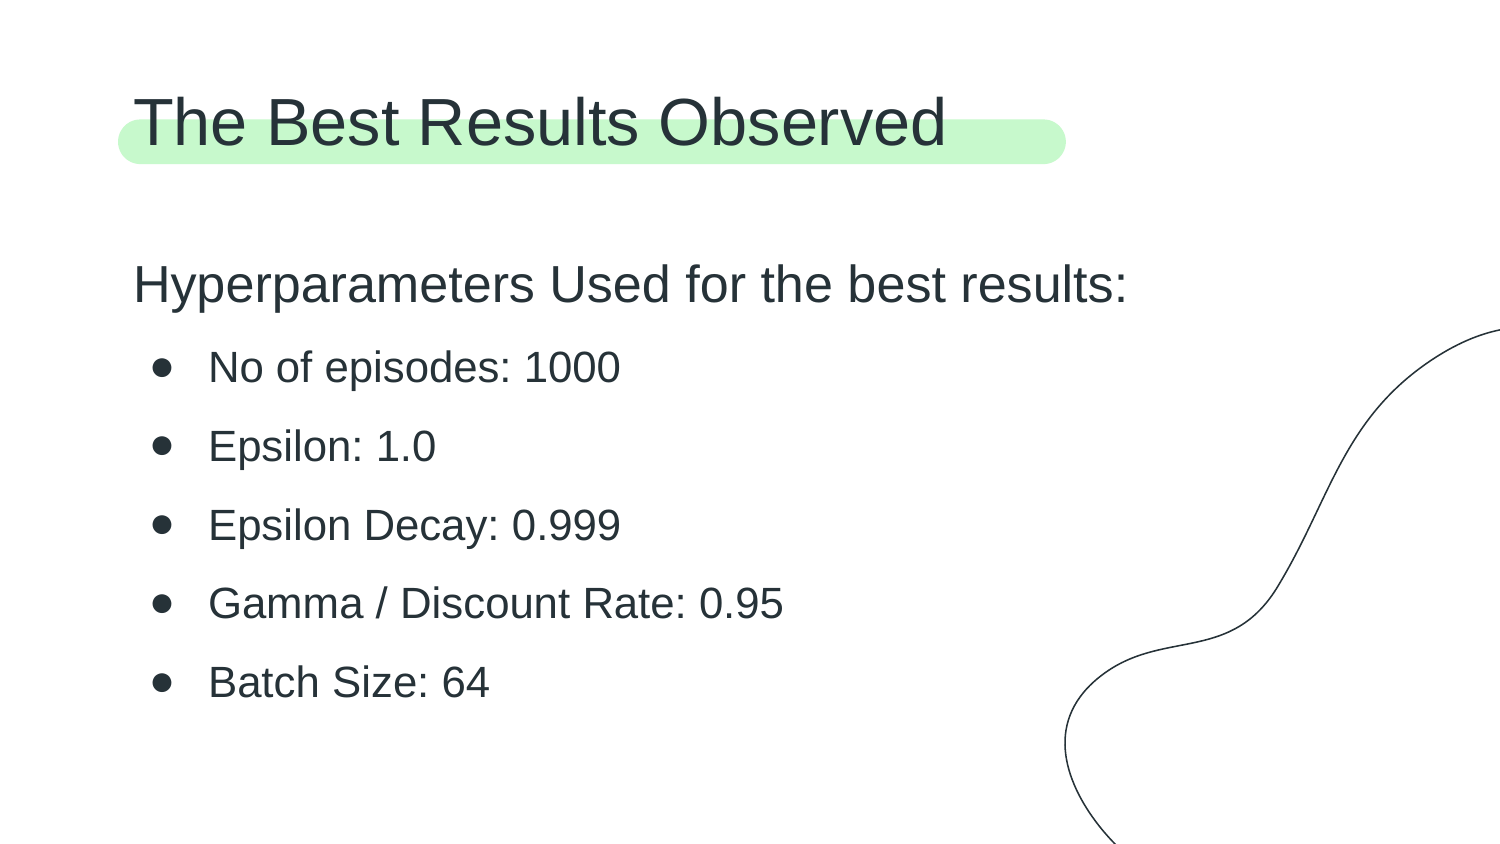

# The Best Results Observed
Hyperparameters Used for the best results:
No of episodes: 1000
Epsilon: 1.0
Epsilon Decay: 0.999
Gamma / Discount Rate: 0.95
Batch Size: 64